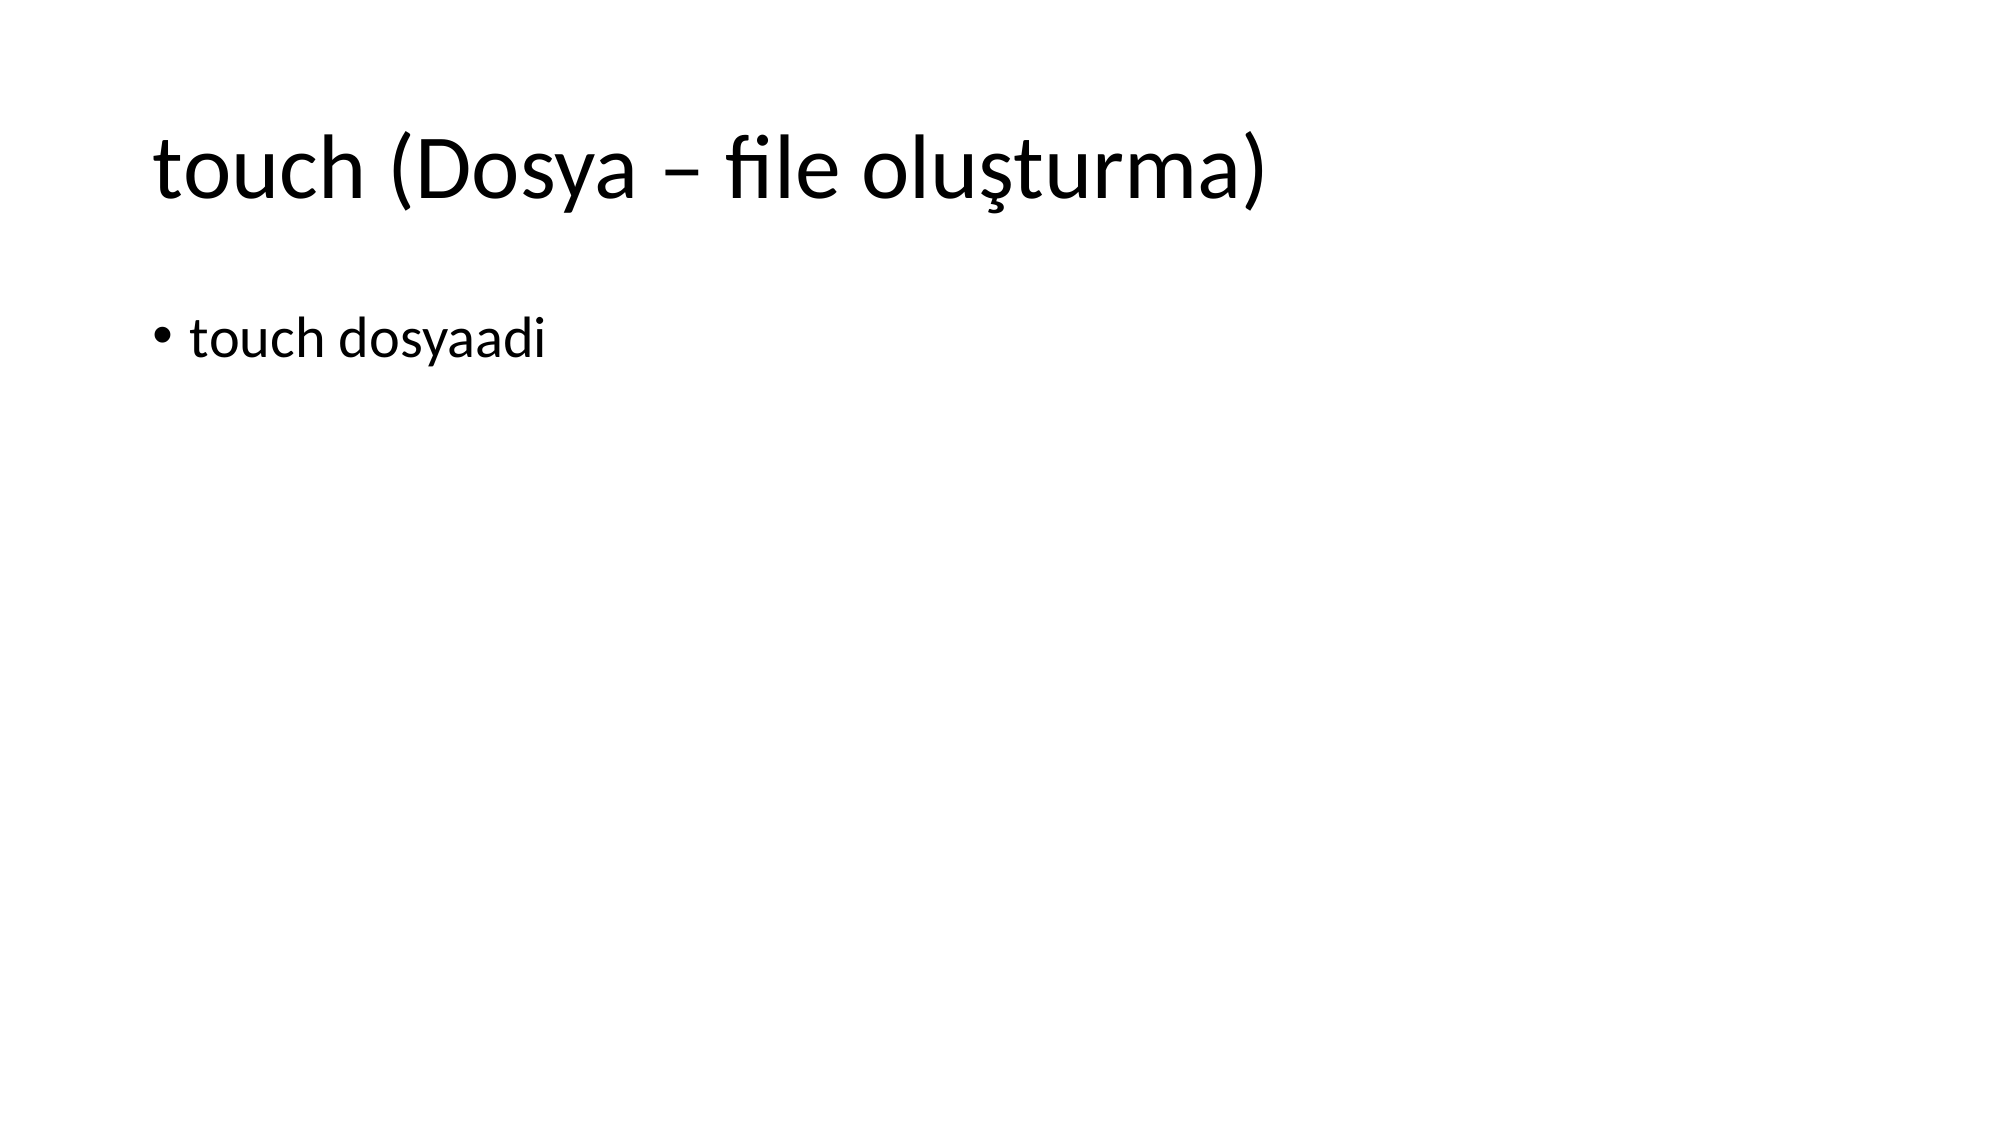

# touch (Dosya – file oluşturma)
touch dosyaadi